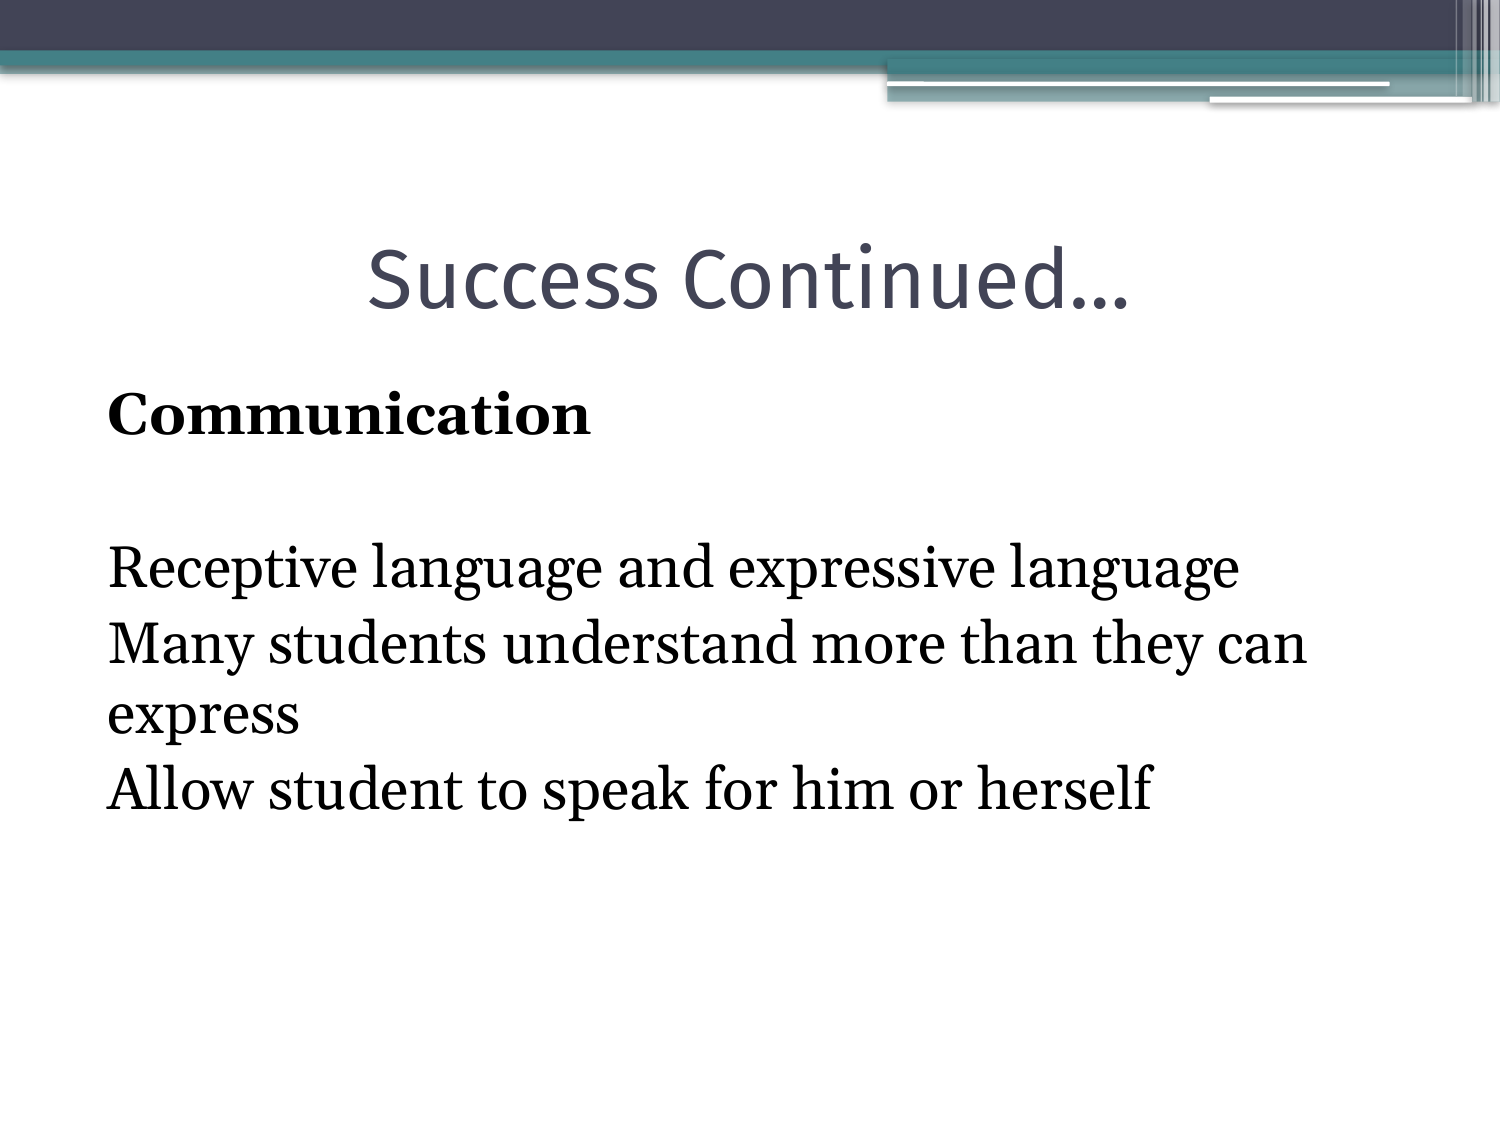

# Success Continued…
Communication

Receptive language and expressive language
Many students understand more than they can express
Allow student to speak for him or herself